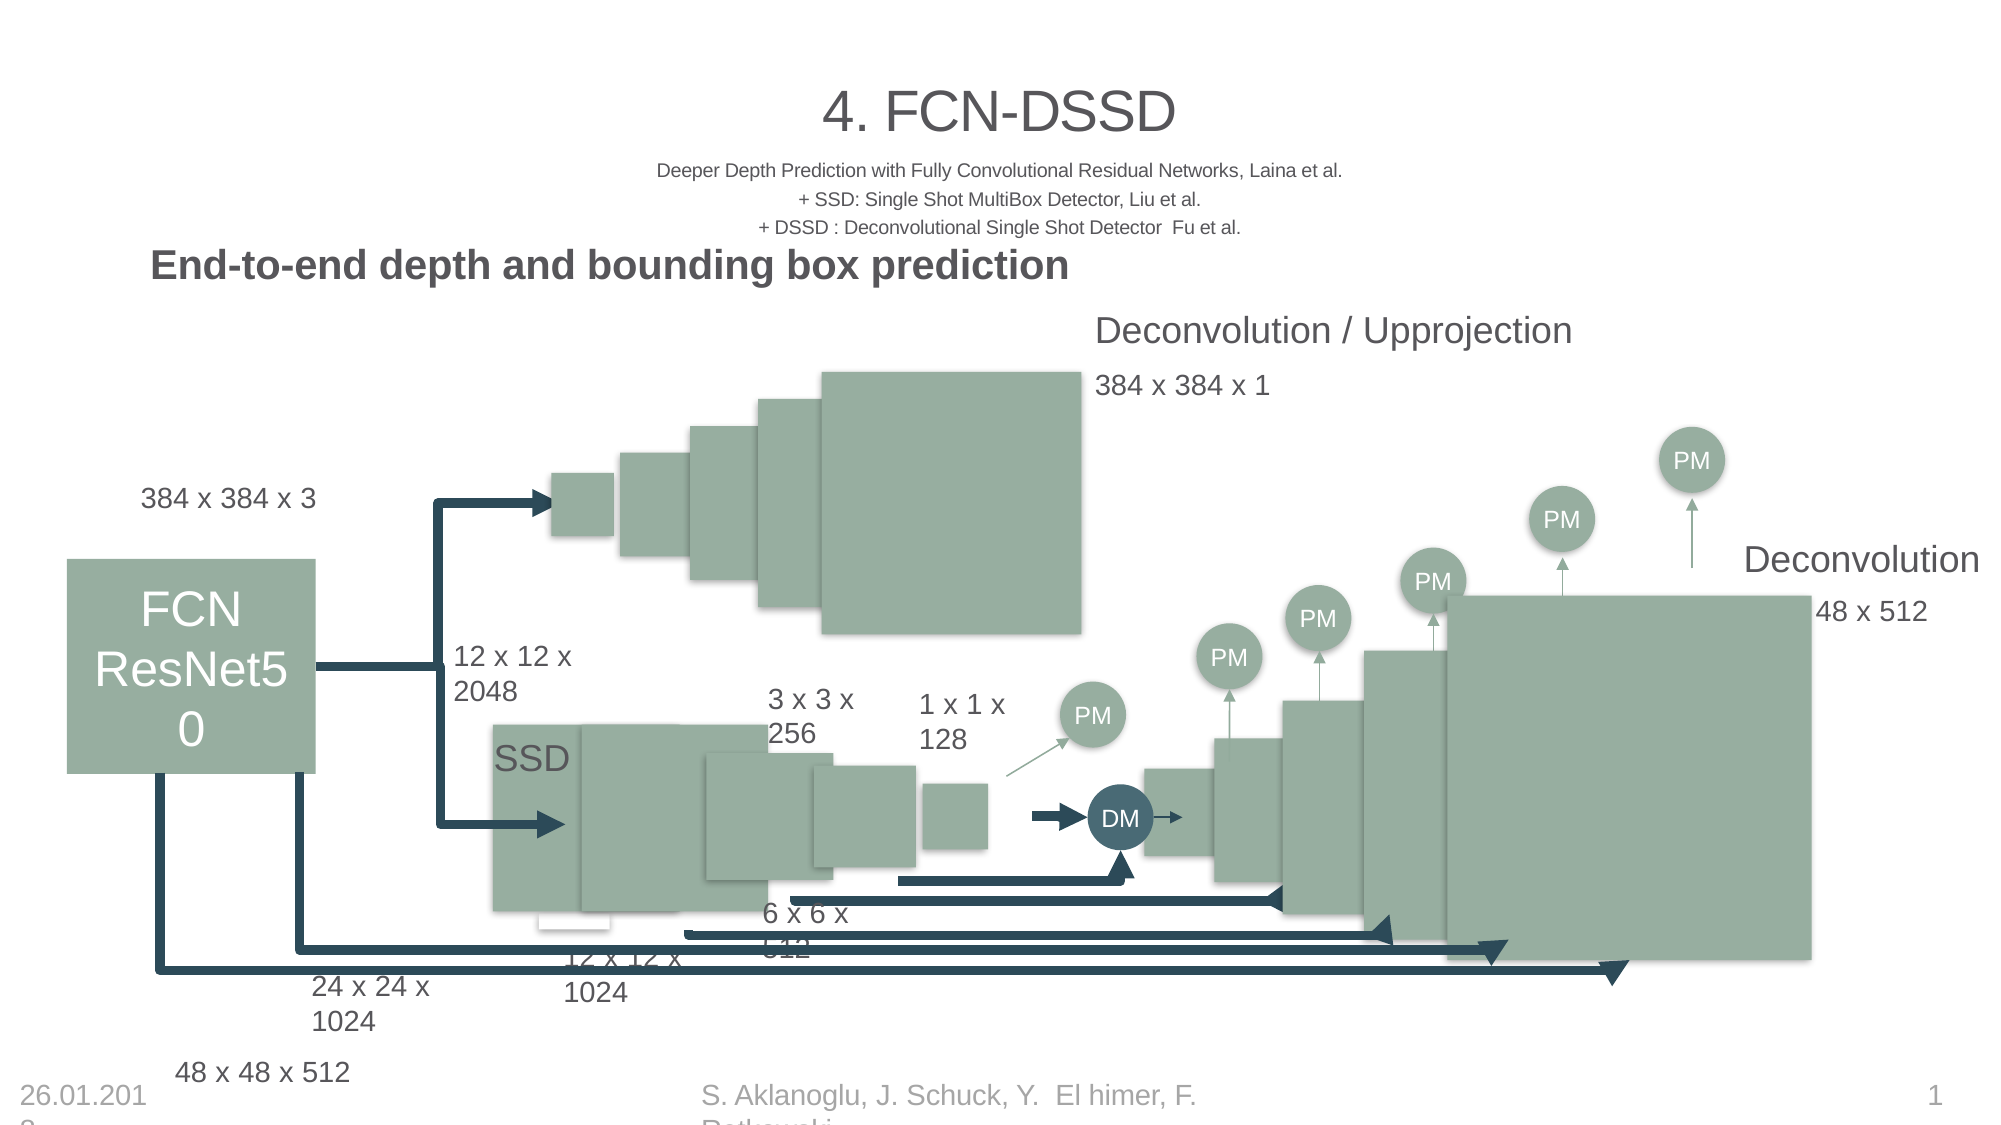

# 4. FCN-DSSD
Deeper Depth Prediction with Fully Convolutional Residual Networks, Laina et al.
+ SSD: Single Shot MultiBox Detector, Liu et al.
+ DSSD : Deconvolutional Single Shot Detector  Fu et al.
End-to-end depth and bounding box prediction
Deconvolution / Upprojection
384 x 384 x 1

PM
384 x 384 x 3
PM
Deconvolution
PM
FCN
ResNet50
PM
48 x 48 x 512

PM
12 x 12 x 2048

3 x 3 x 256
1 x 1 x 128
PM

SSD

DM
6 x 6 x 512

12 x 12 x 1024
24 x 24 x 1024
48 x 48 x 512
26.01.2018
S. Aklanoglu, J. Schuck, Y.  El himer, F. Retkowski
1